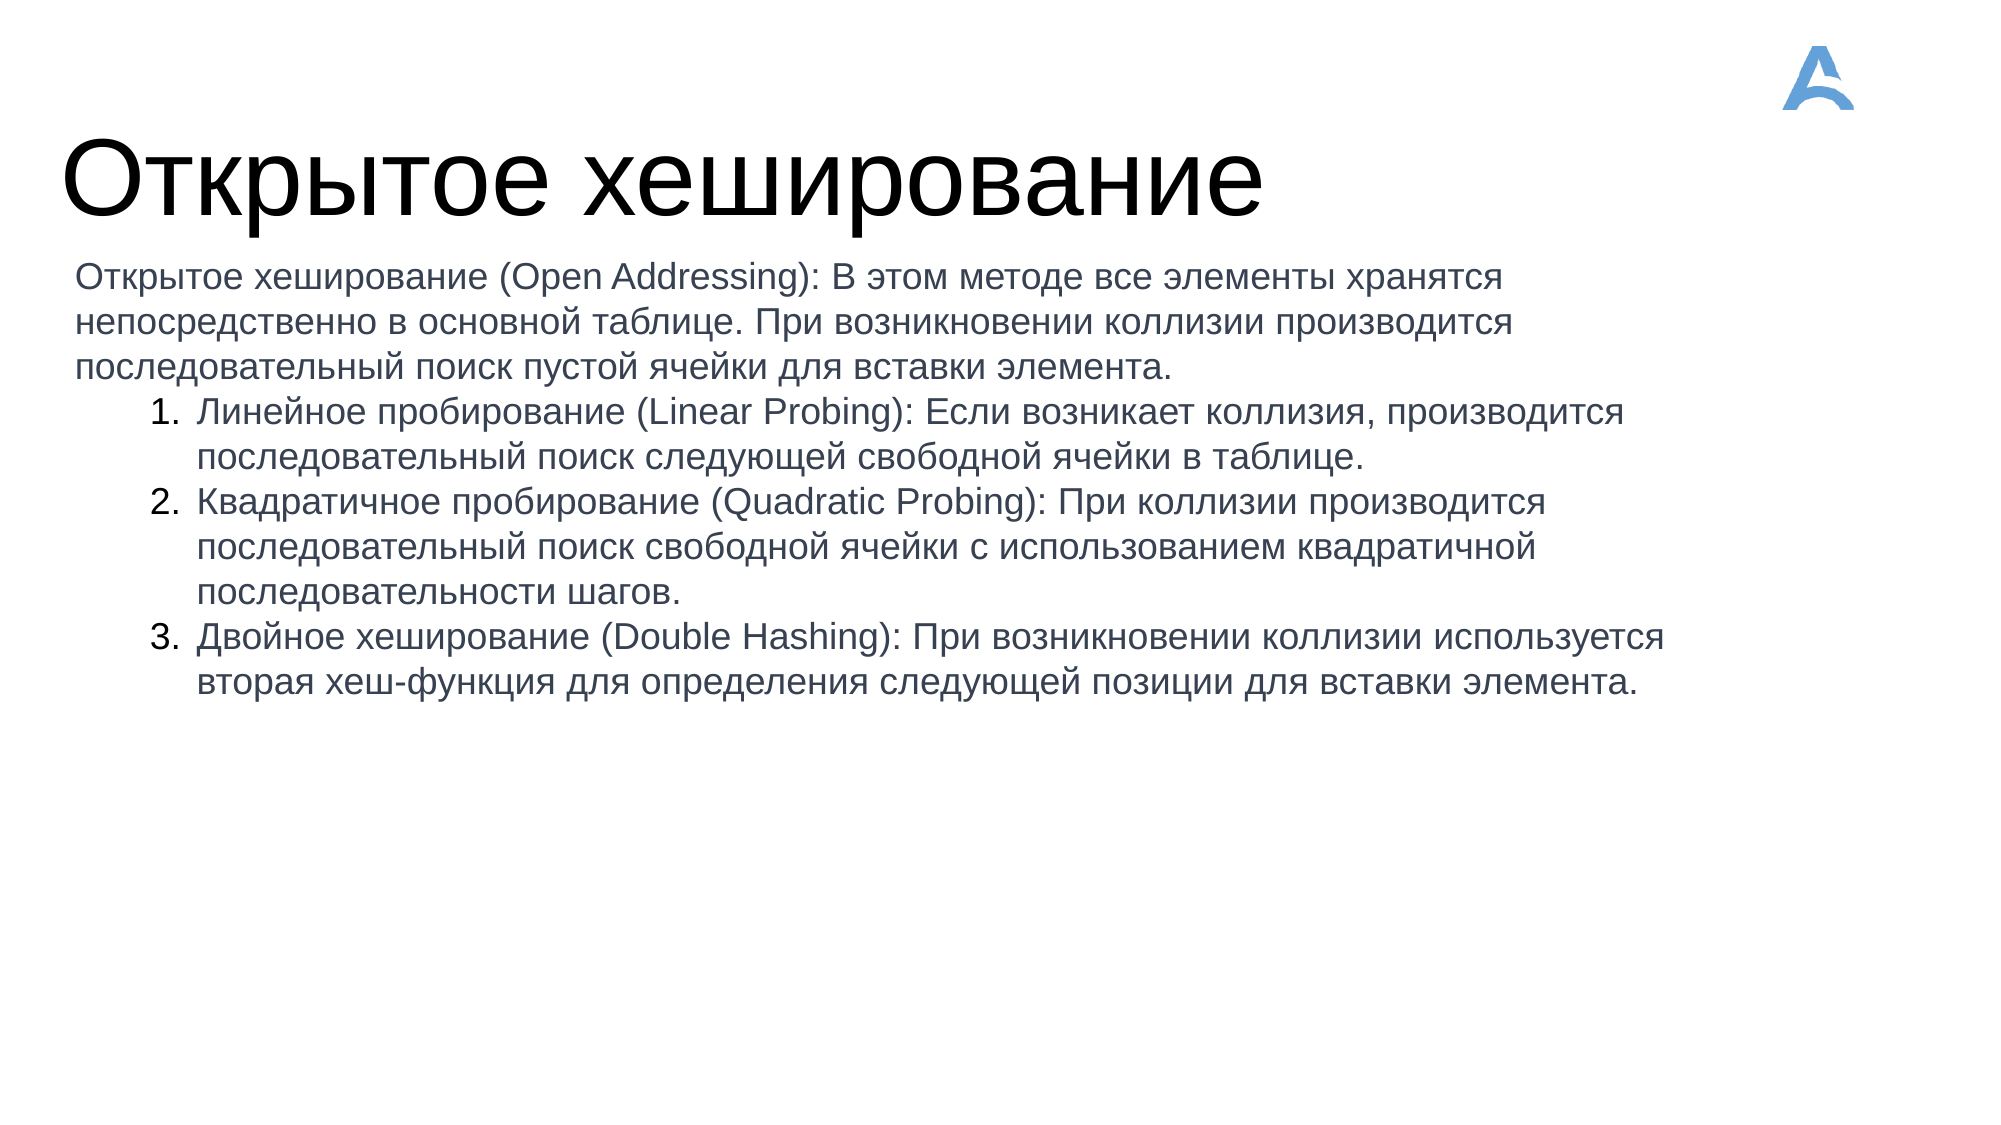

Открытое хеширование
Открытое хеширование (Open Addressing): В этом методе все элементы хранятся непосредственно в основной таблице. При возникновении коллизии производится последовательный поиск пустой ячейки для вставки элемента.
Линейное пробирование (Linear Probing): Если возникает коллизия, производится последовательный поиск следующей свободной ячейки в таблице.
Квадратичное пробирование (Quadratic Probing): При коллизии производится последовательный поиск свободной ячейки с использованием квадратичной последовательности шагов.
Двойное хеширование (Double Hashing): При возникновении коллизии используется вторая хеш-функция для определения следующей позиции для вставки элемента.